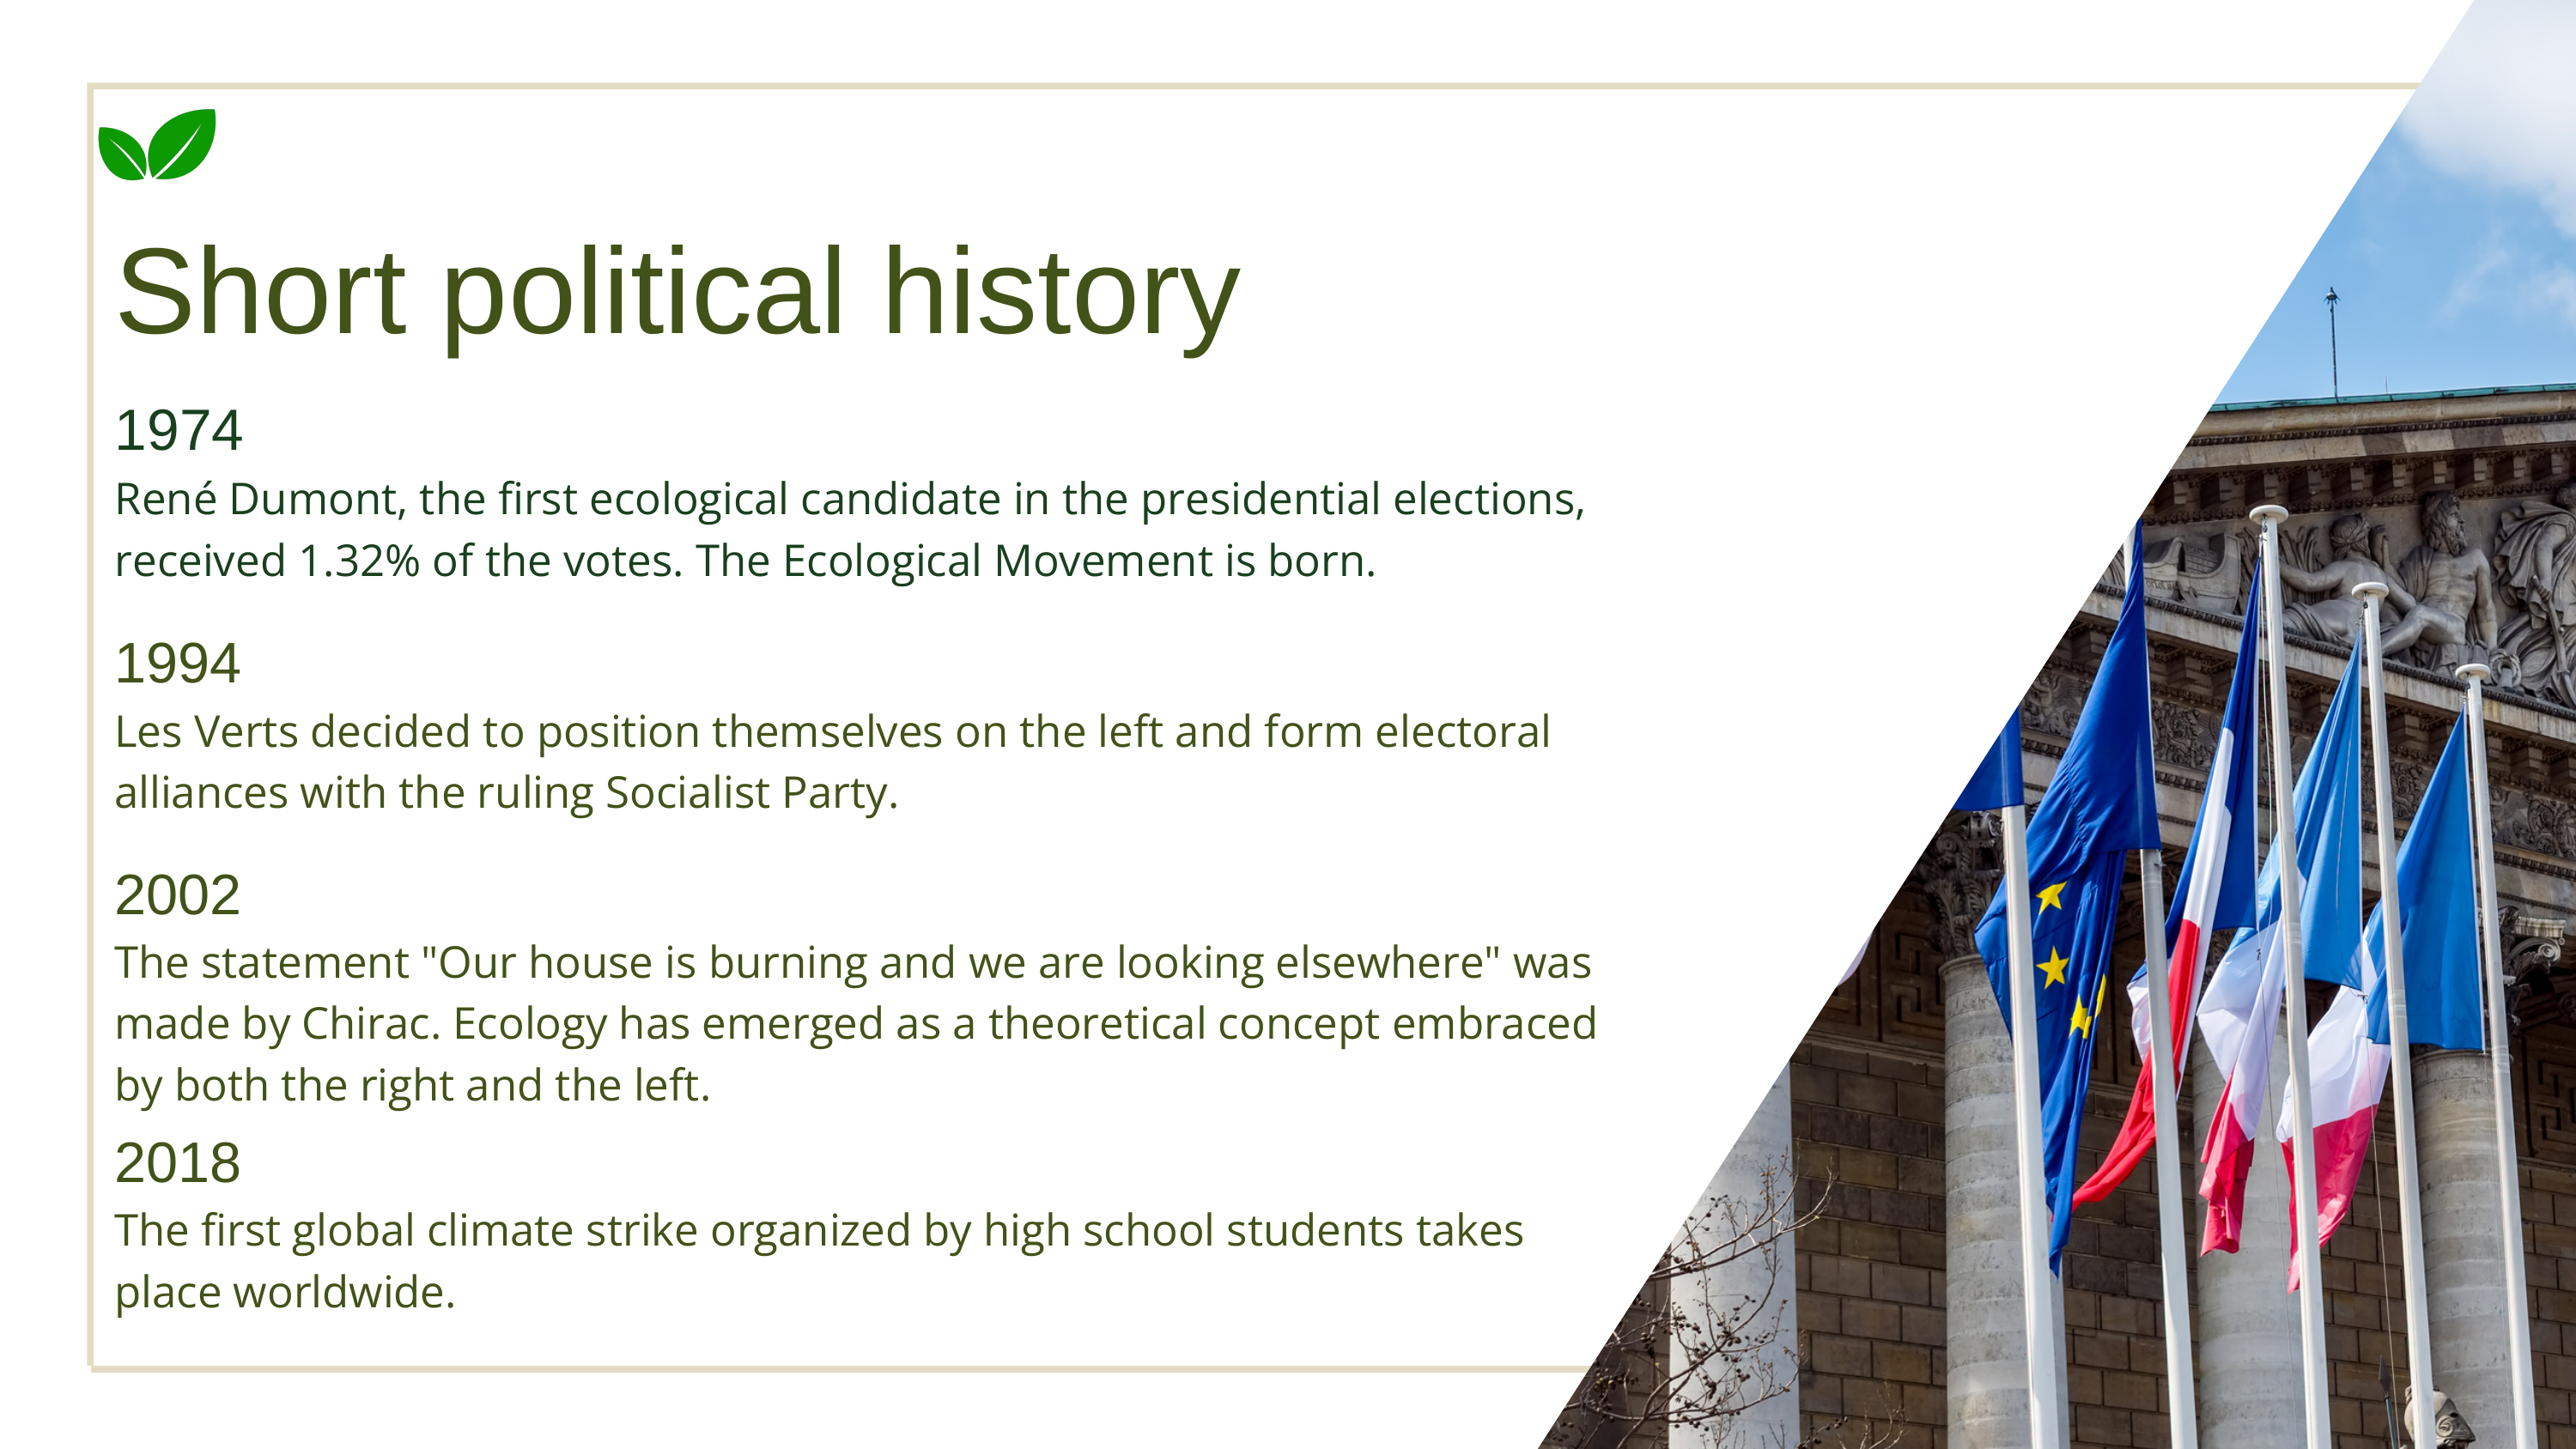

Short political history
1974
René Dumont, the first ecological candidate in the presidential elections, received 1.32% of the votes. The Ecological Movement is born.
1994
Les Verts decided to position themselves on the left and form electoral alliances with the ruling Socialist Party.
2002
The statement "Our house is burning and we are looking elsewhere" was made by Chirac. Ecology has emerged as a theoretical concept embraced by both the right and the left.

2018
The first global climate strike organized by high school students takes place worldwide.